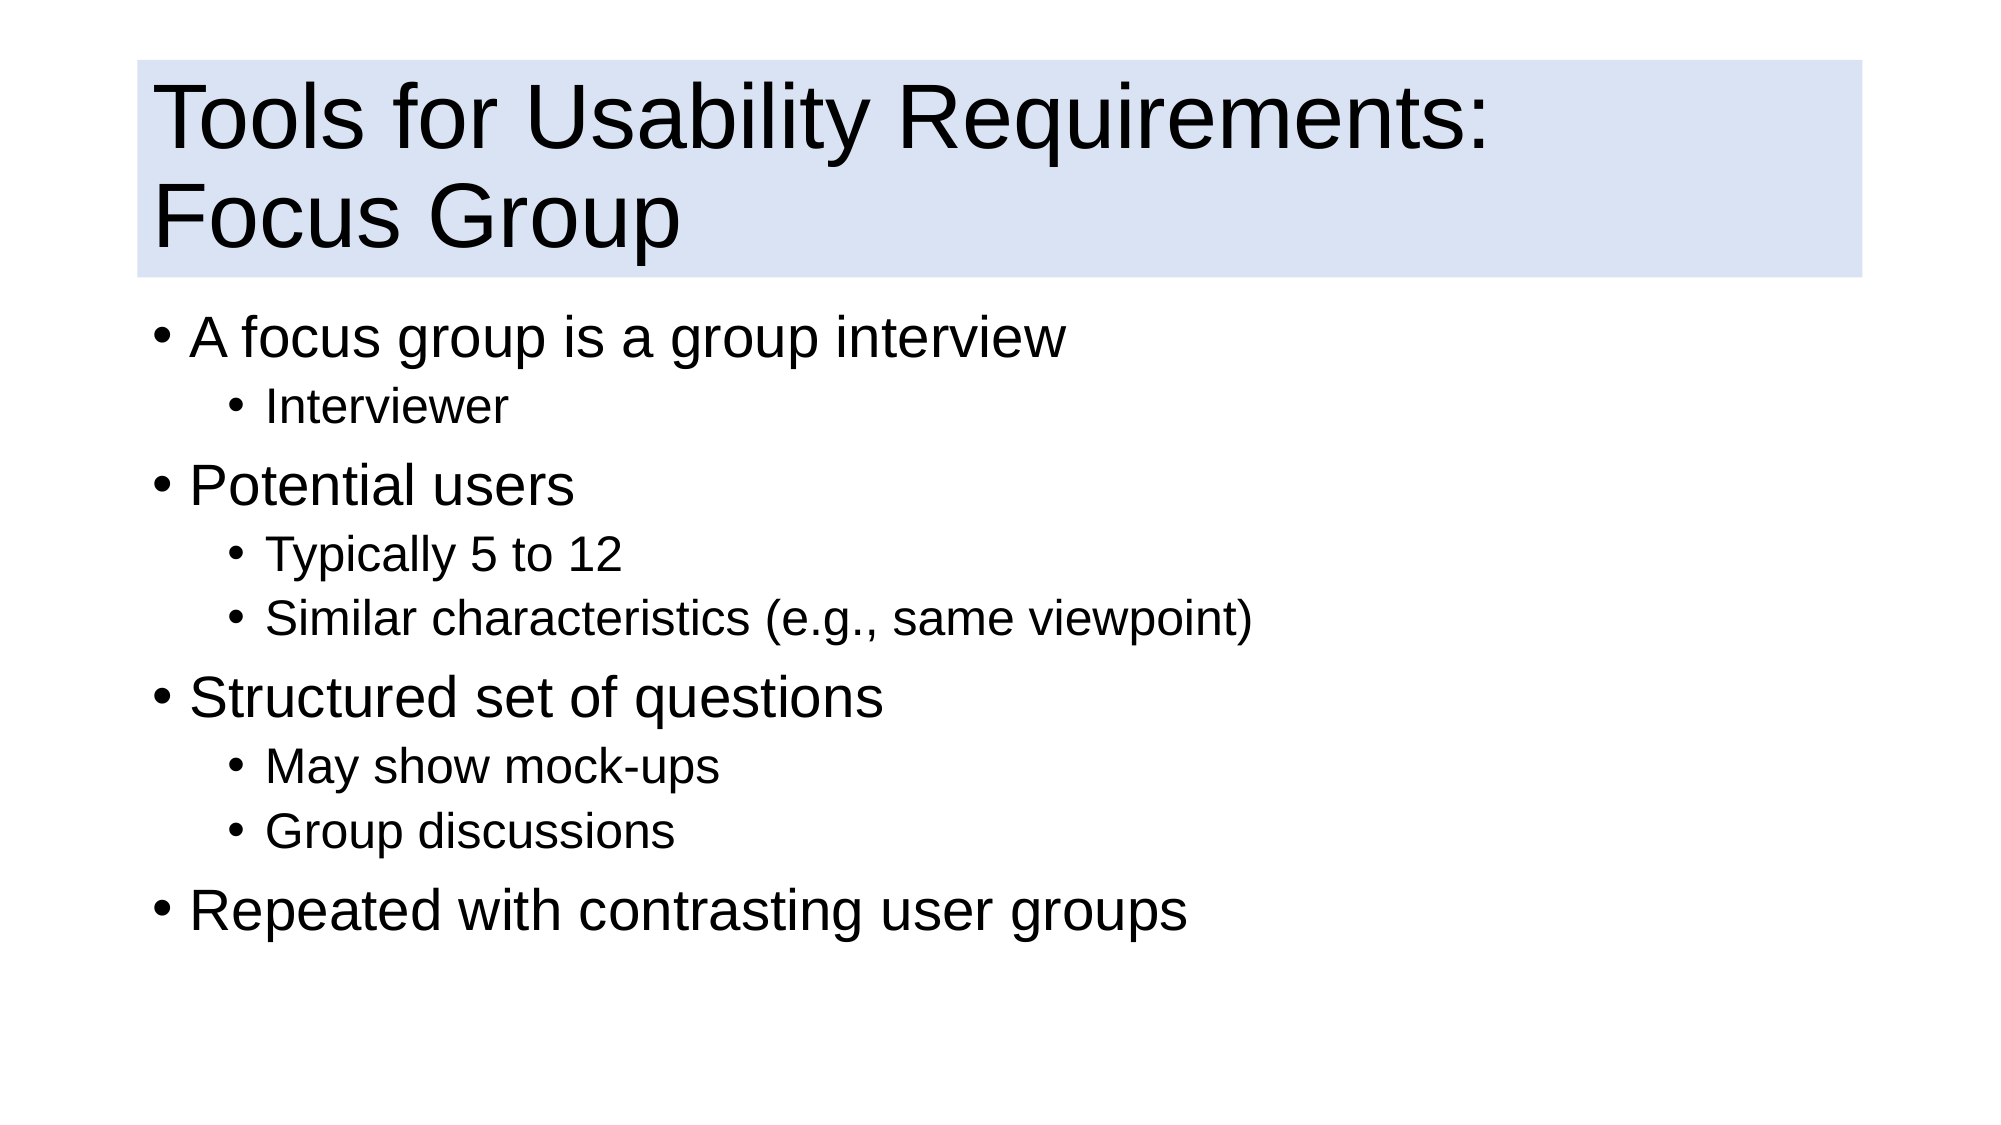

# Tools for Usability Requirements: Focus Group
A focus group is a group interview
Interviewer
Potential users
Typically 5 to 12
Similar characteristics (e.g., same viewpoint)
Structured set of questions
May show mock-ups
Group discussions
Repeated with contrasting user groups